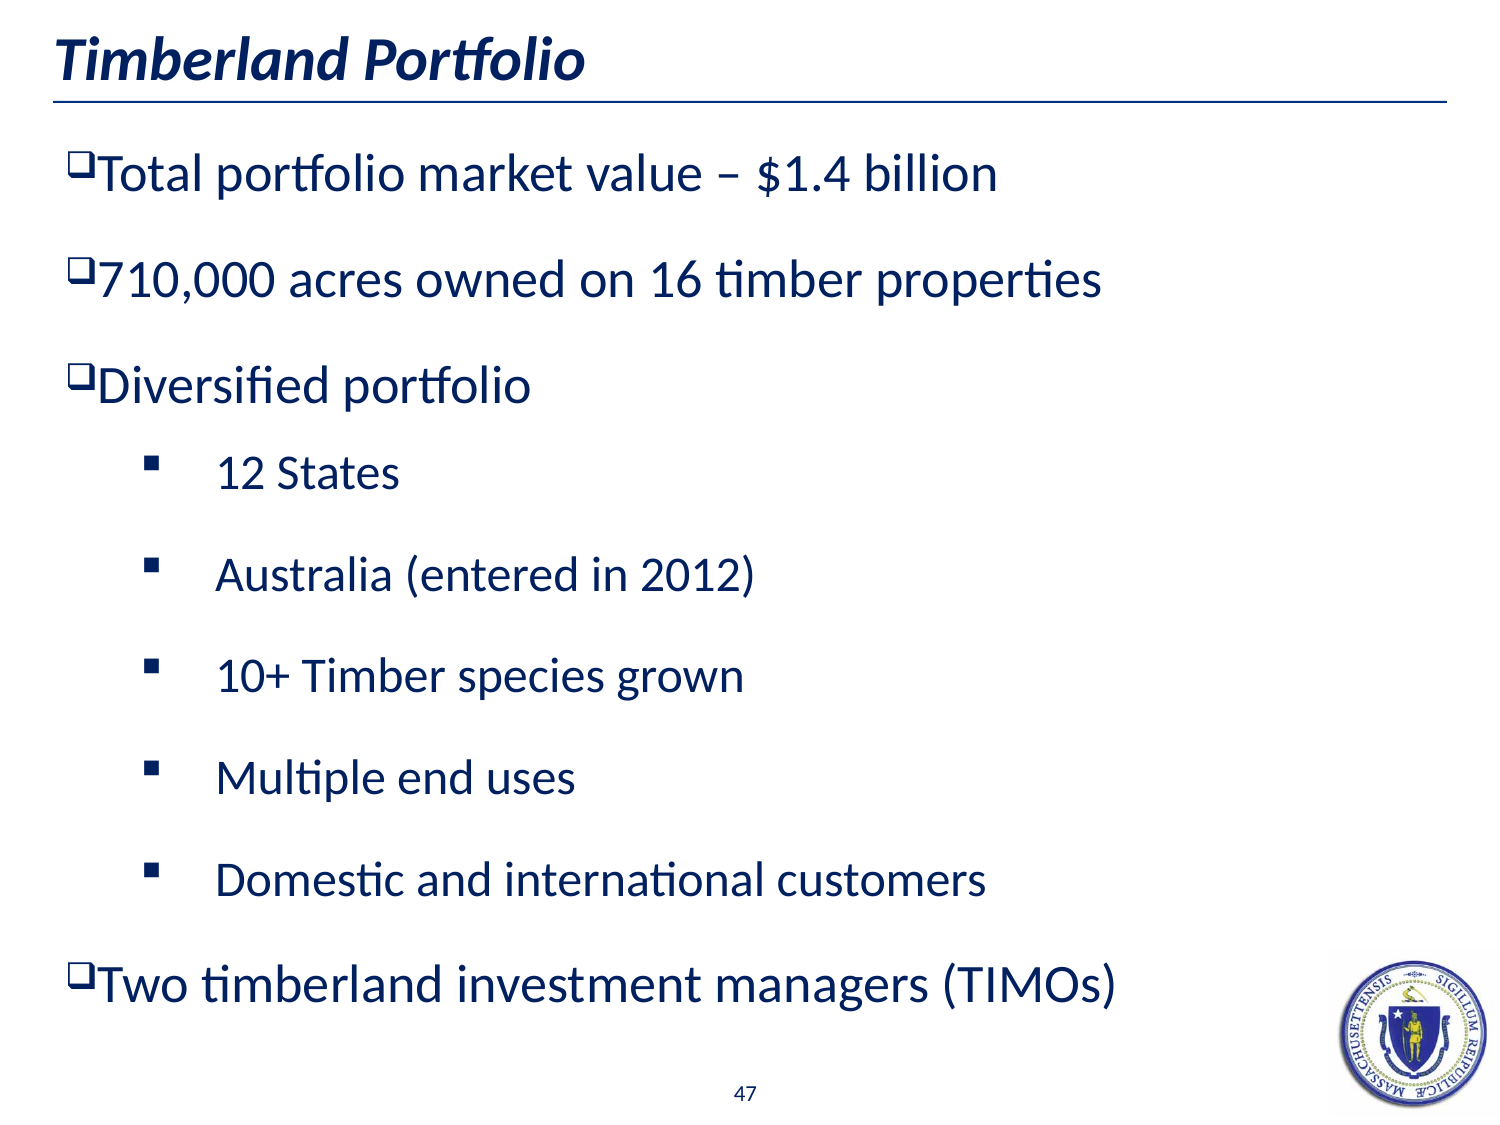

# Timberland Portfolio
Total portfolio market value – $1.4 billion
710,000 acres owned on 16 timber properties
Diversified portfolio
12 States
Australia (entered in 2012)
10+ Timber species grown
Multiple end uses
Domestic and international customers
Two timberland investment managers (TIMOs)